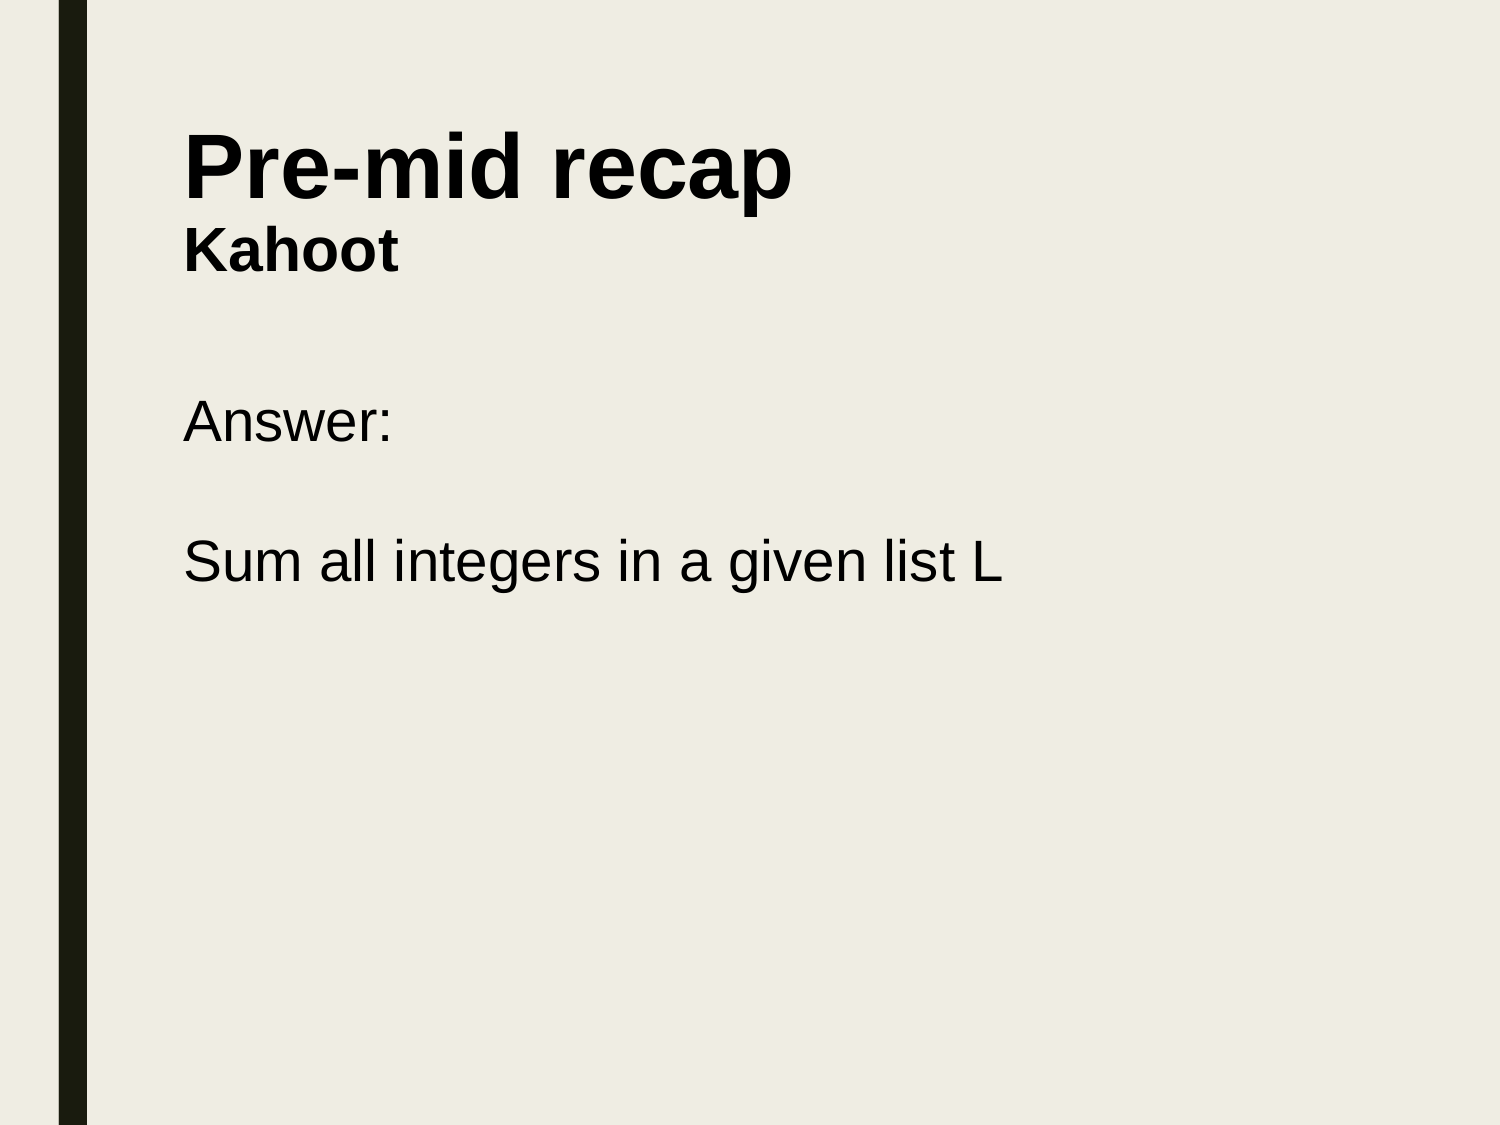

# Pre-mid recap Kahoot
Answer:

Sum all integers in a given list L